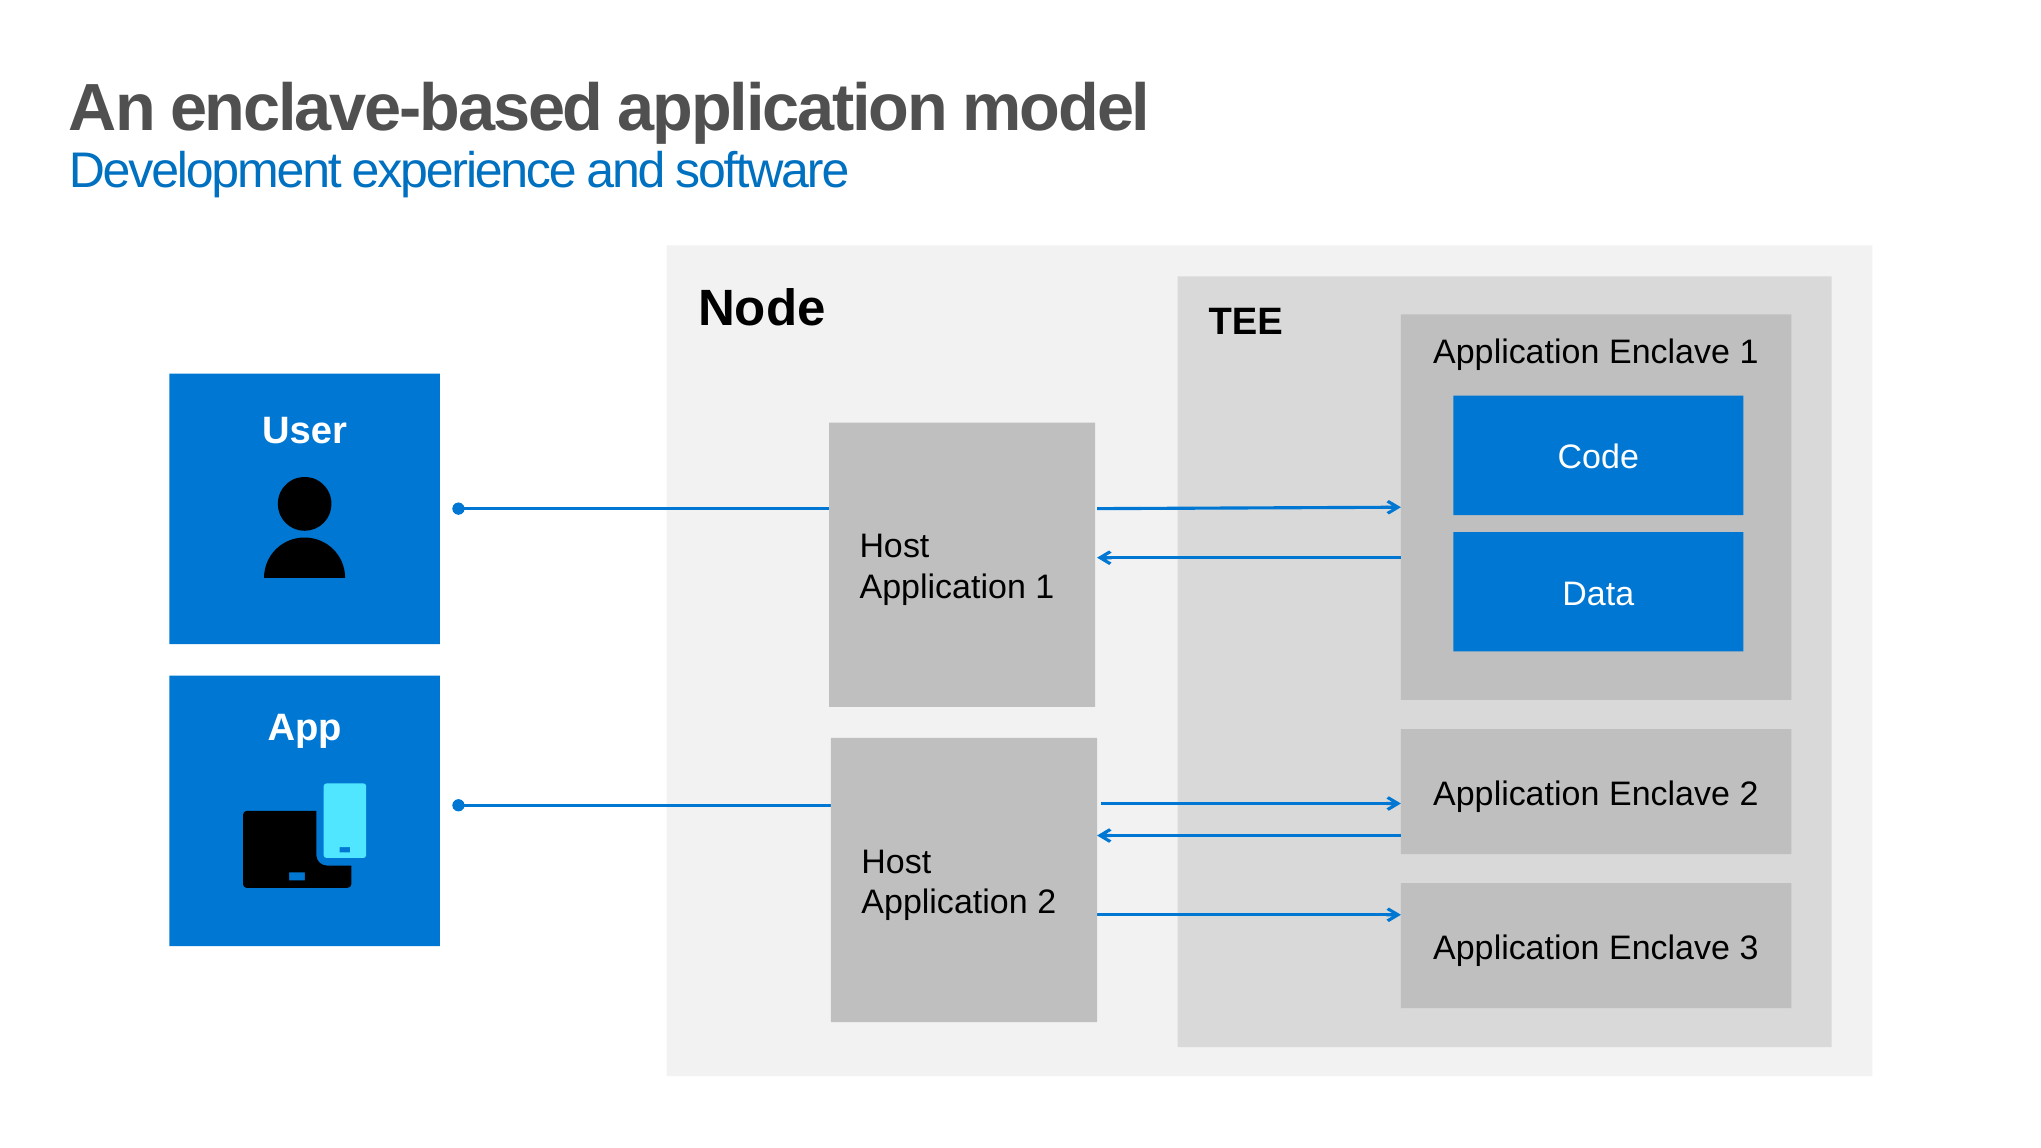

# An enclave-based application model Development experience and software

Node
TEE

Application Enclave 1
Code
Host Application 1
Data
Application Enclave 2
Host Application 2
Application Enclave 3

User

App